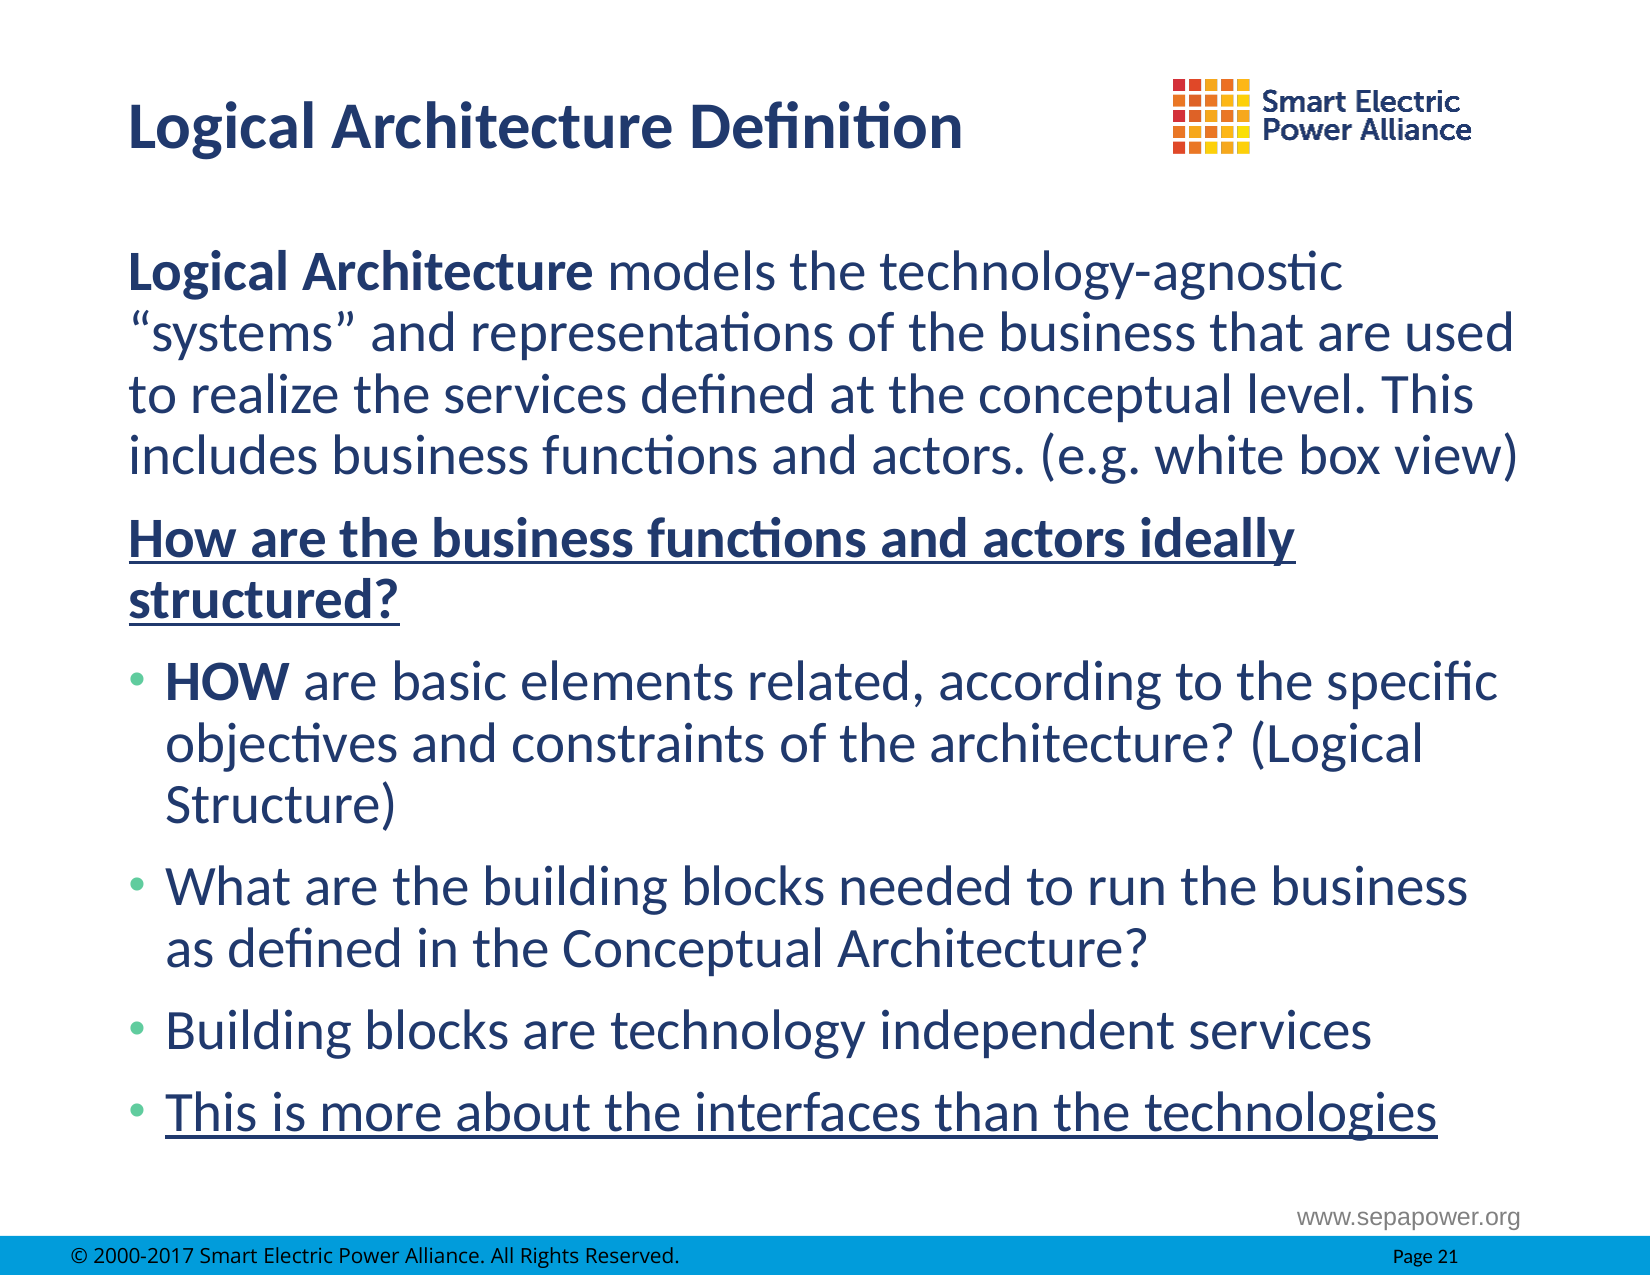

# Logical Architecture Definition
Logical Architecture models the technology-agnostic “systems” and representations of the business that are used to realize the services defined at the conceptual level. This includes business functions and actors. (e.g. white box view)
How are the business functions and actors ideally structured?
HOW are basic elements related, according to the specific objectives and constraints of the architecture? (Logical Structure)
What are the building blocks needed to run the business as defined in the Conceptual Architecture?
Building blocks are technology independent services
This is more about the interfaces than the technologies

www.sepapower.org
2016 Copyright © SGIP, Inc.	CONFIDENTIAL.  ALL RIGHTS RESERVED	Page 21
© 2000-2017 Smart Electric Power Alliance. All Rights Reserved.		Page 21